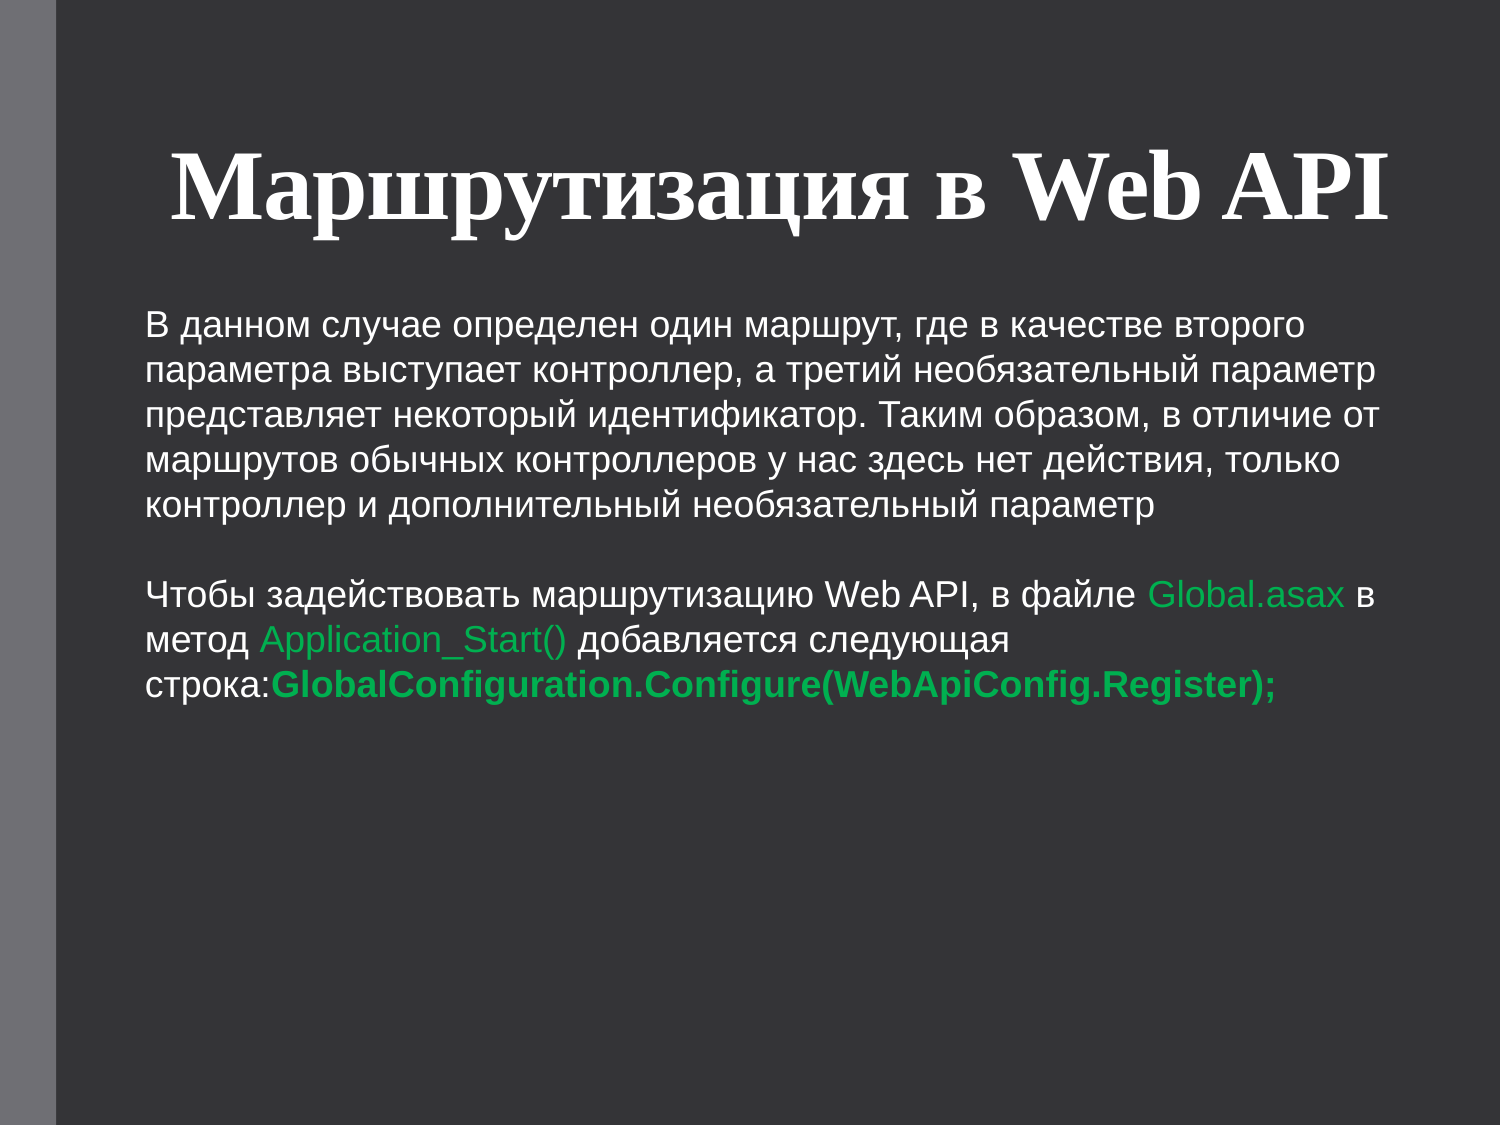

# Маршрутизация в Web API

В данном случае определен один маршрут, где в качестве второго параметра выступает контроллер, а третий необязательный параметр представляет некоторый идентификатор. Таким образом, в отличие от маршрутов обычных контроллеров у нас здесь нет действия, только контроллер и дополнительный необязательный параметр

Чтобы задействовать маршрутизацию Web API, в файле Global.asax в метод Application_Start() добавляется следующая строка:GlobalConfiguration.Configure(WebApiConfig.Register);